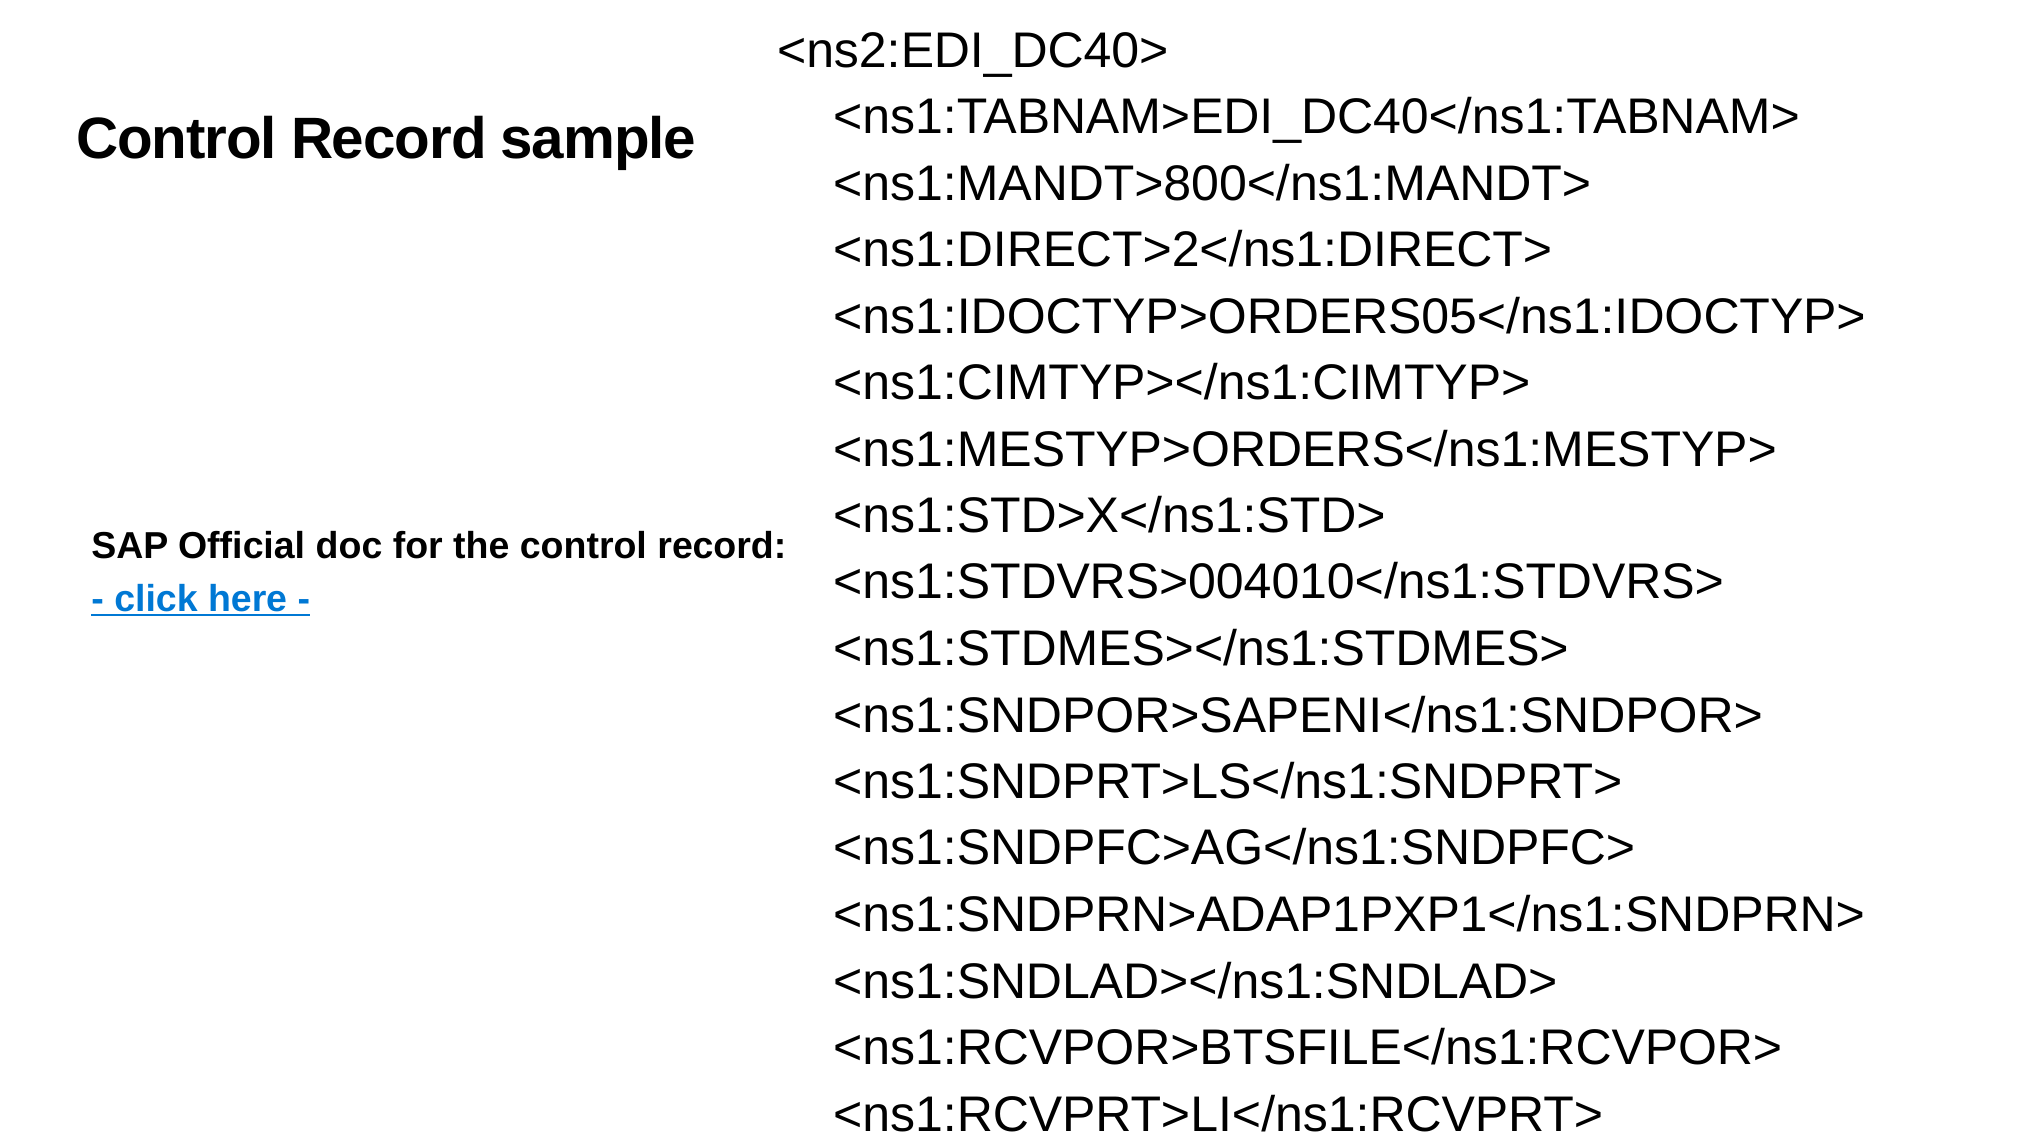

<ns2:EDI_DC40>
      <ns1:TABNAM>EDI_DC40</ns1:TABNAM>
      <ns1:MANDT>800</ns1:MANDT>
      <ns1:DIRECT>2</ns1:DIRECT>
      <ns1:IDOCTYP>ORDERS05</ns1:IDOCTYP>
      <ns1:CIMTYP></ns1:CIMTYP>
      <ns1:MESTYP>ORDERS</ns1:MESTYP>
      <ns1:STD>X</ns1:STD>
      <ns1:STDVRS>004010</ns1:STDVRS>
      <ns1:STDMES></ns1:STDMES>
      <ns1:SNDPOR>SAPENI</ns1:SNDPOR>
      <ns1:SNDPRT>LS</ns1:SNDPRT>
      <ns1:SNDPFC>AG</ns1:SNDPFC>
      <ns1:SNDPRN>ADAP1PXP1</ns1:SNDPRN>
      <ns1:SNDLAD></ns1:SNDLAD>
      <ns1:RCVPOR>BTSFILE</ns1:RCVPOR>
      <ns1:RCVPRT>LI</ns1:RCVPRT>
      <ns1:RCVPRN>EDI</ns1:RCVPRN>
      <ns1:RCVLAD></ns1:RCVLAD>
      <ns1:ARCKEY>Cor19082017-5</ns1:ARCKEY>
    </ns2:EDI_DC40>
# Control Record sample
SAP Official doc for the control record:
- click here -